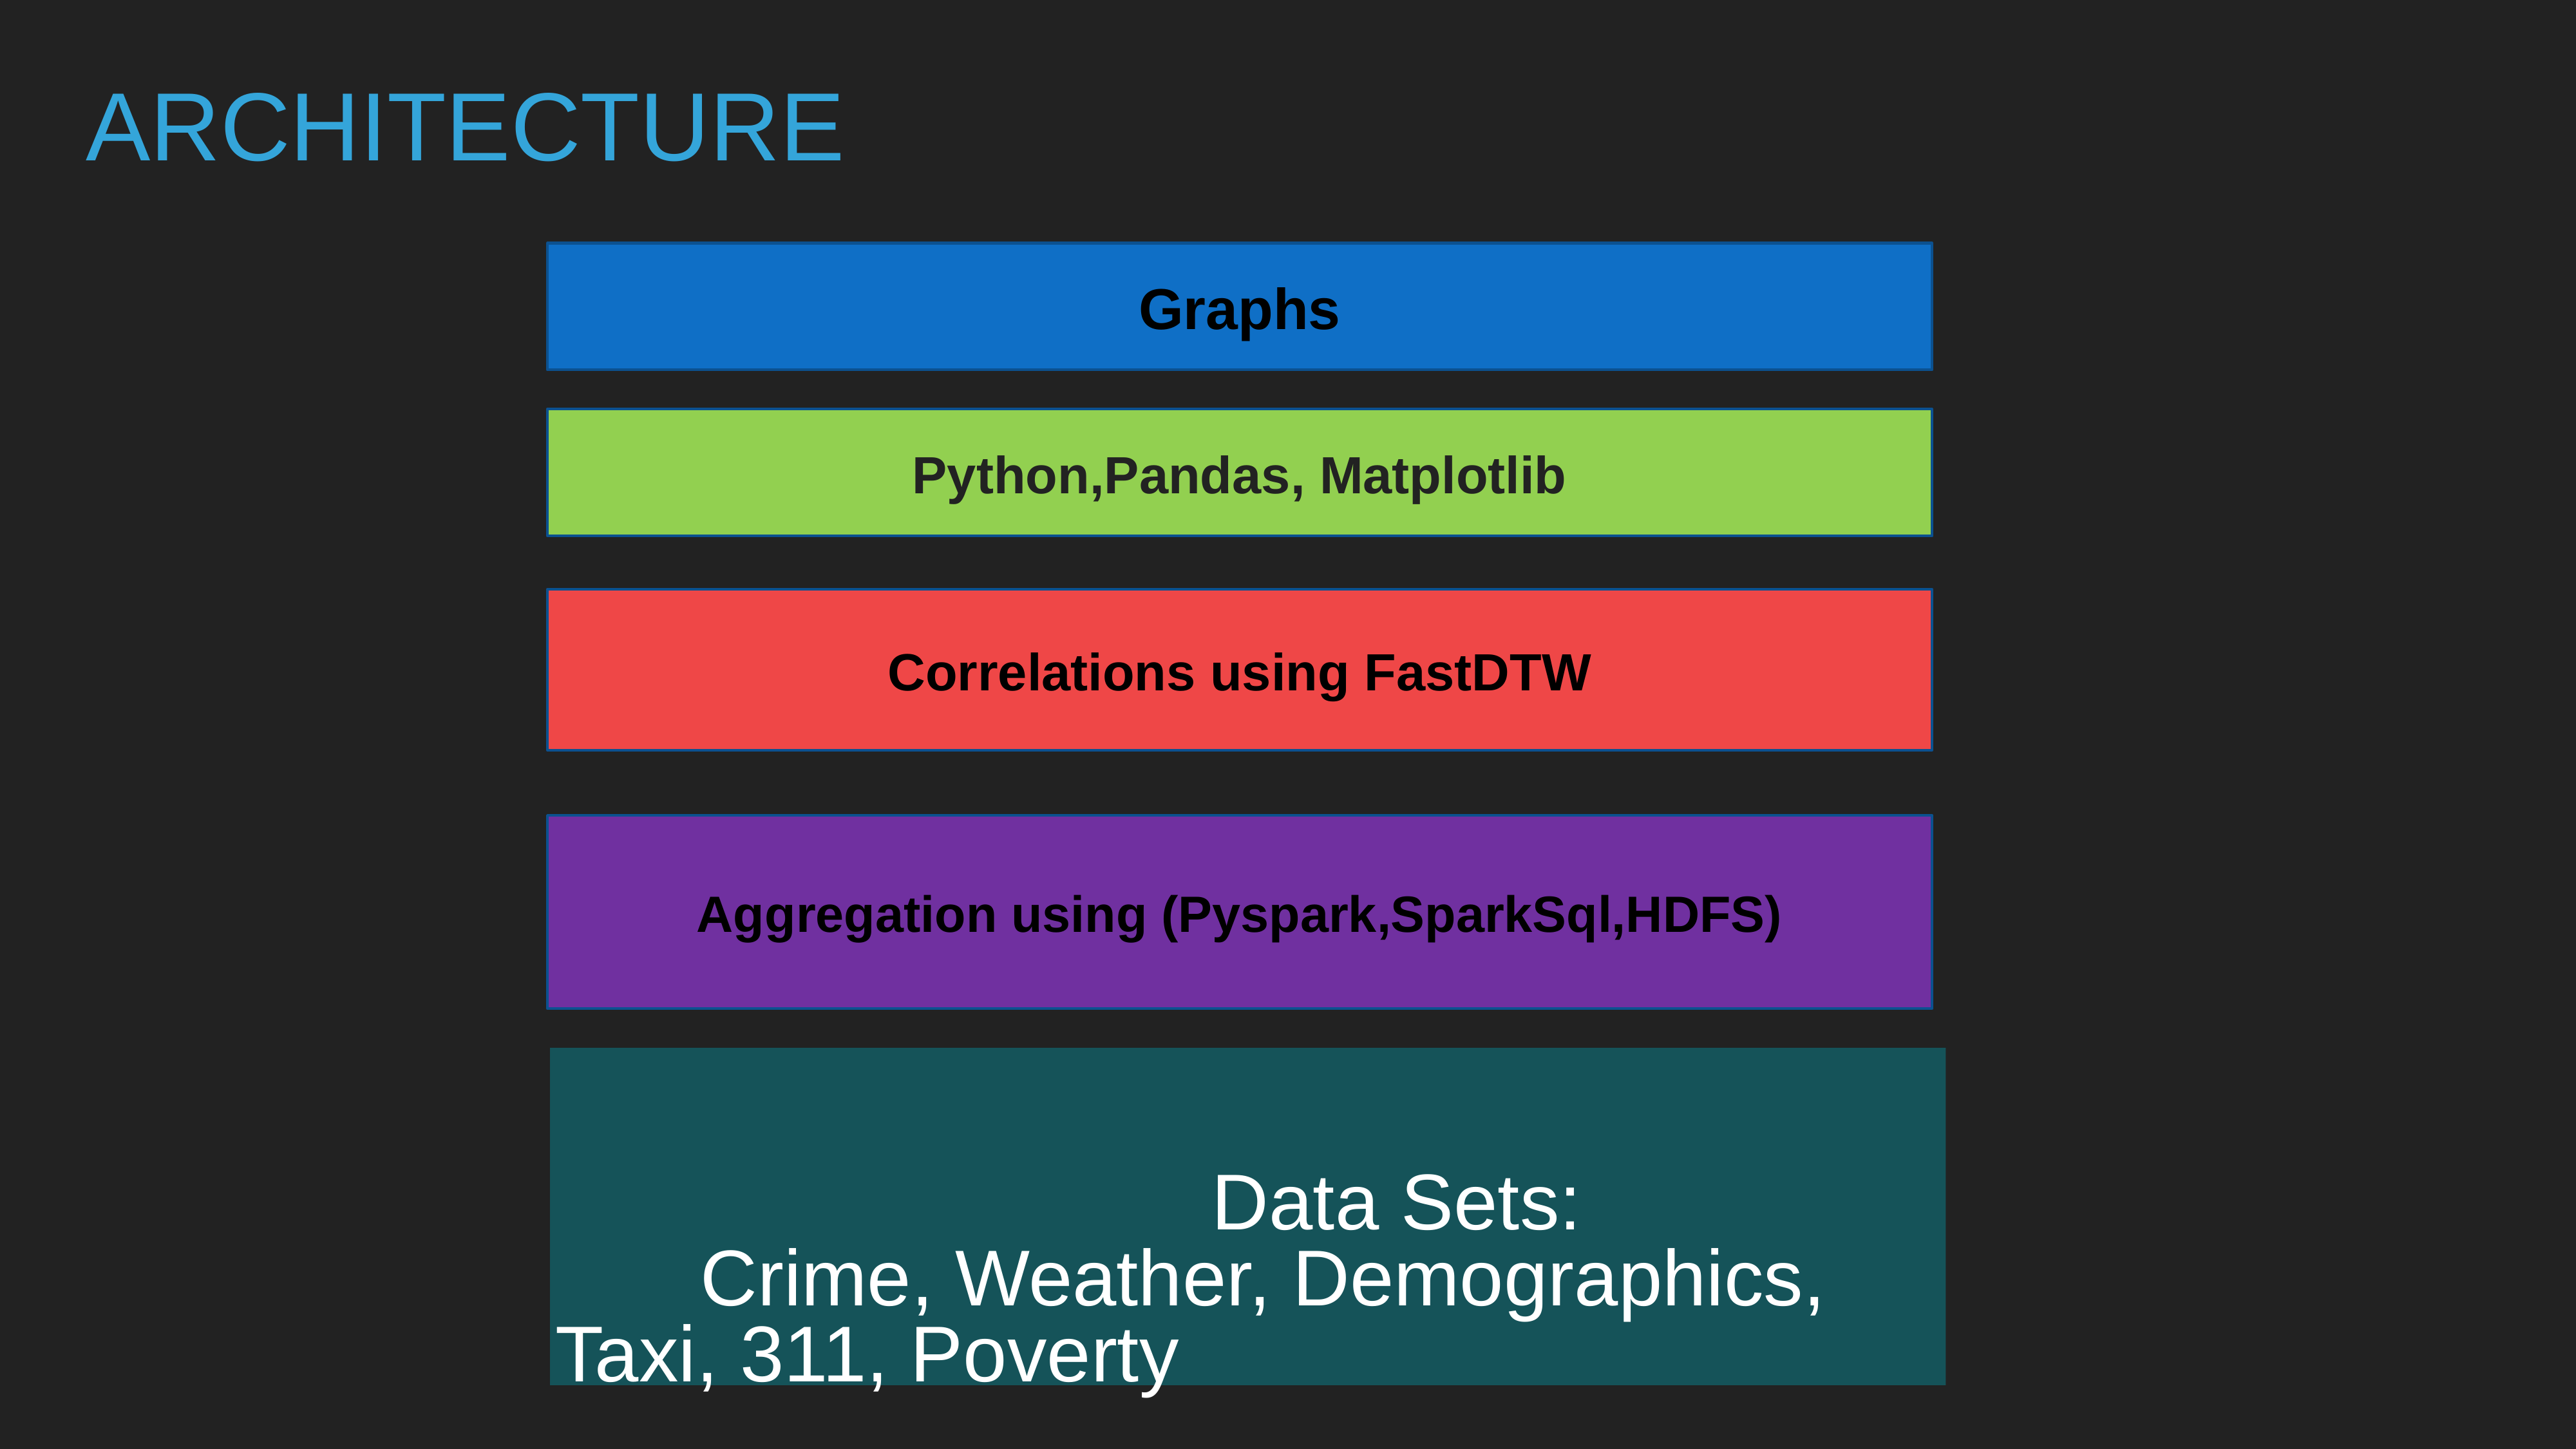

# Architecture

Graphs

Python,Pandas, Matplotlib

Correlations using FastDTW

Aggregation using (Pyspark,SparkSql,HDFS)

                     Data Sets:
Crime, Weather, Demographics, Taxi, 311, Poverty